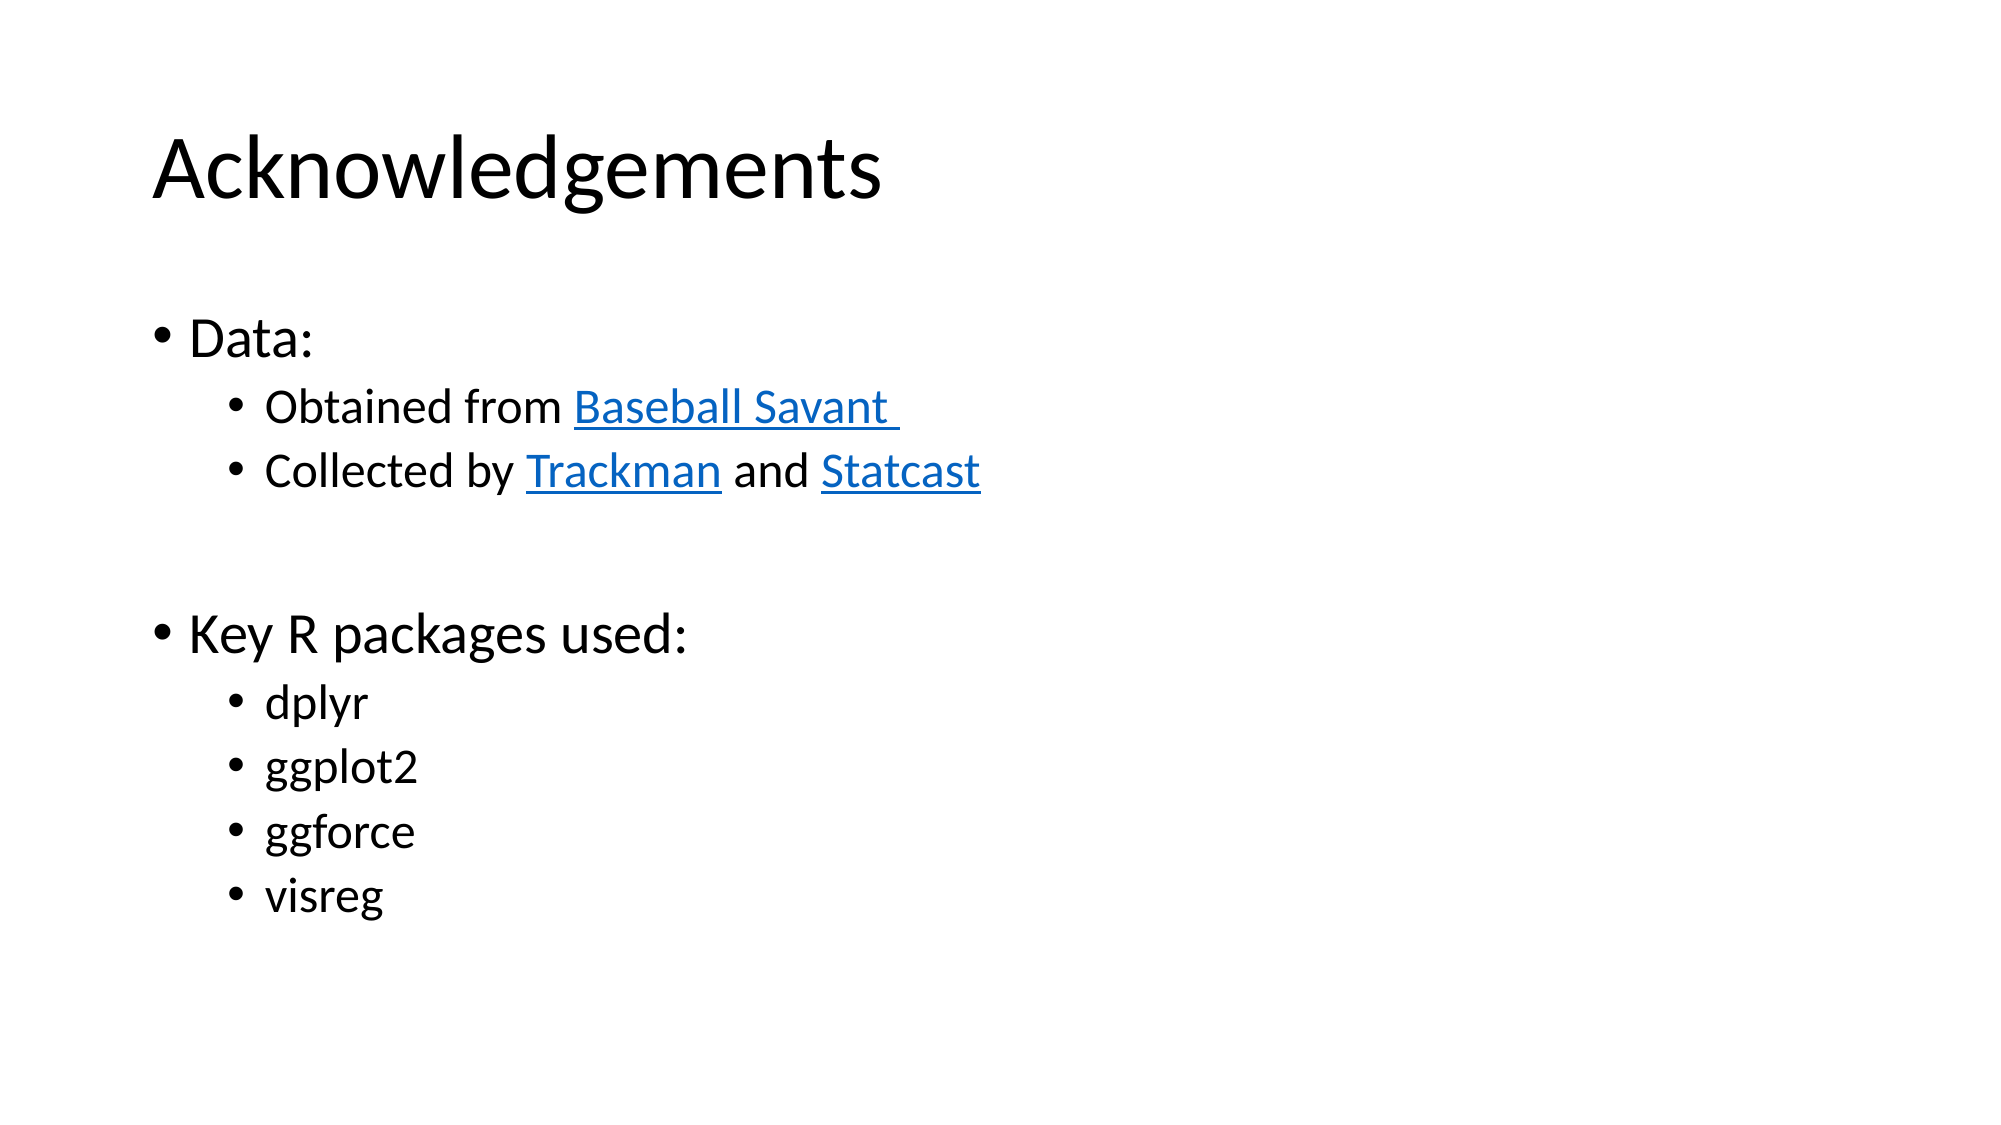

# Acknowledgements
Data:
Obtained from Baseball Savant
Collected by Trackman and Statcast

Key R packages used:
dplyr
ggplot2
ggforce
visreg